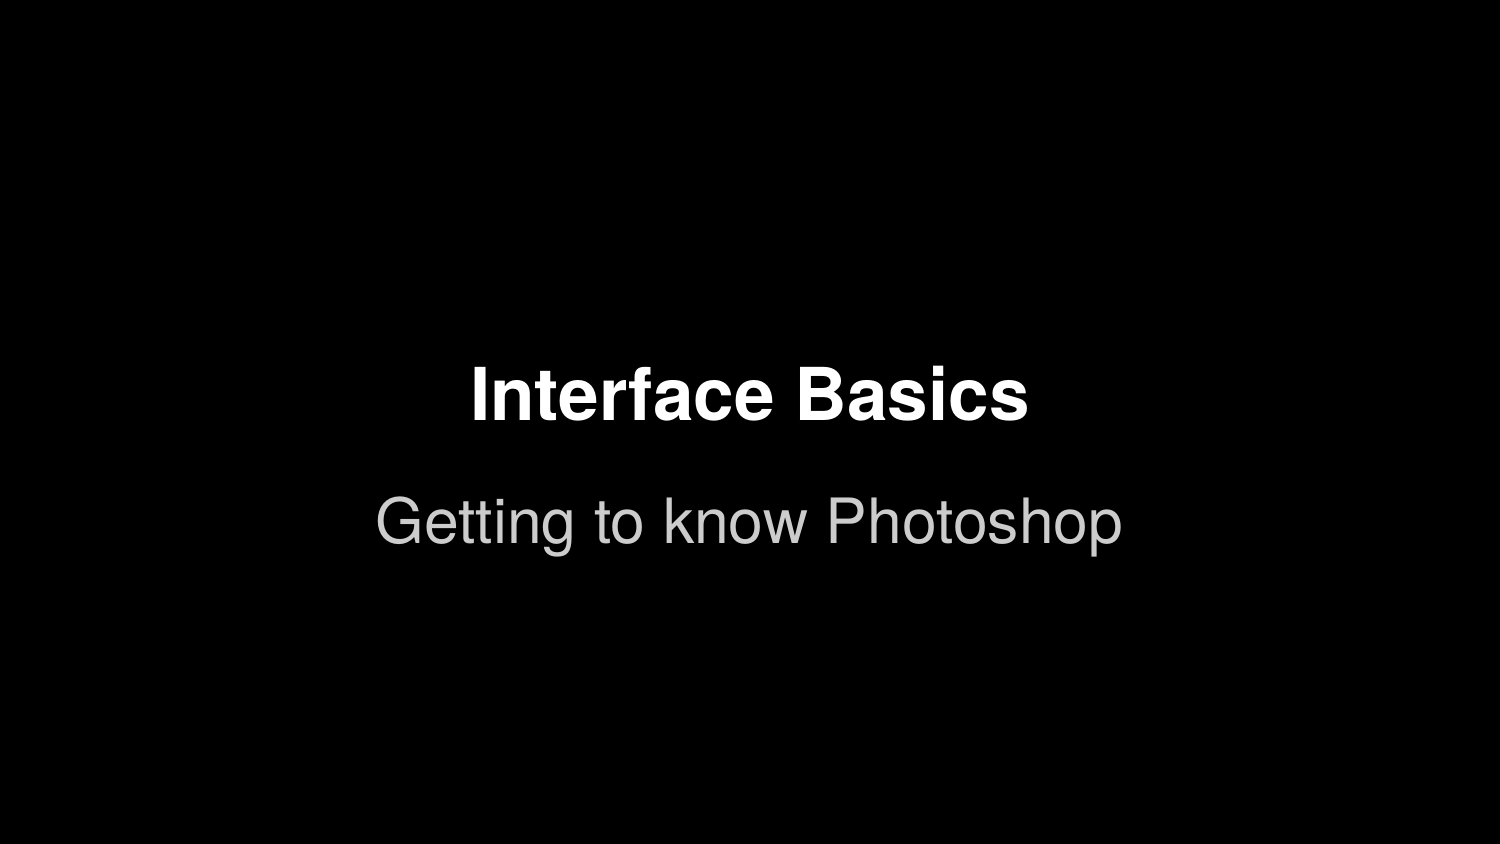

# Interface Basics
Getting to know Photoshop